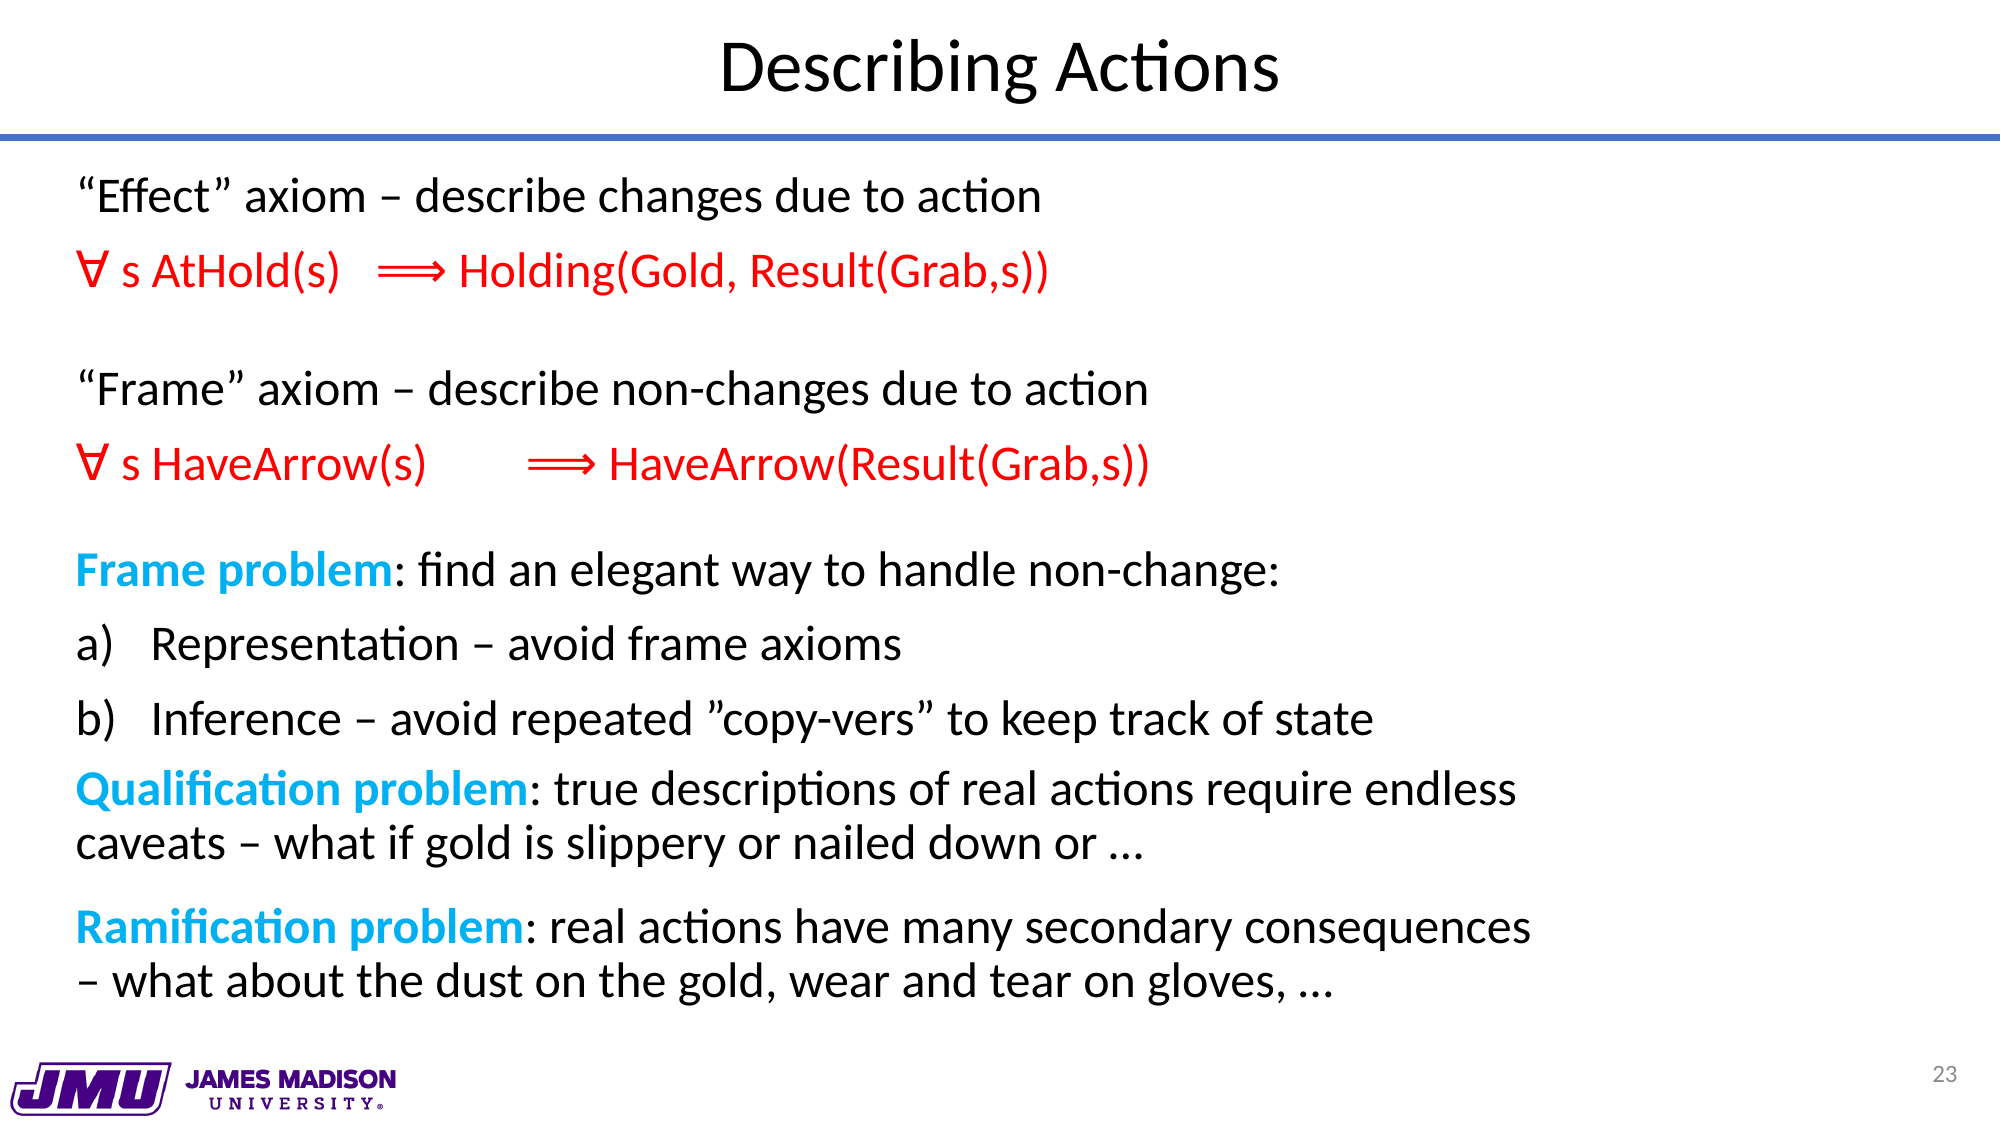

# Describing Actions
“Effect” axiom – describe changes due to action
∀ s AtHold(s) 	⟹ Holding(Gold, Result(Grab,s))
“Frame” axiom – describe non-changes due to action
∀ s HaveArrow(s) 	⟹ HaveArrow(Result(Grab,s))
Frame problem: find an elegant way to handle non-change:
Representation – avoid frame axioms
Inference – avoid repeated ”copy-vers” to keep track of state
Qualification problem: true descriptions of real actions require endless caveats – what if gold is slippery or nailed down or …
Ramification problem: real actions have many secondary consequences – what about the dust on the gold, wear and tear on gloves, …
23